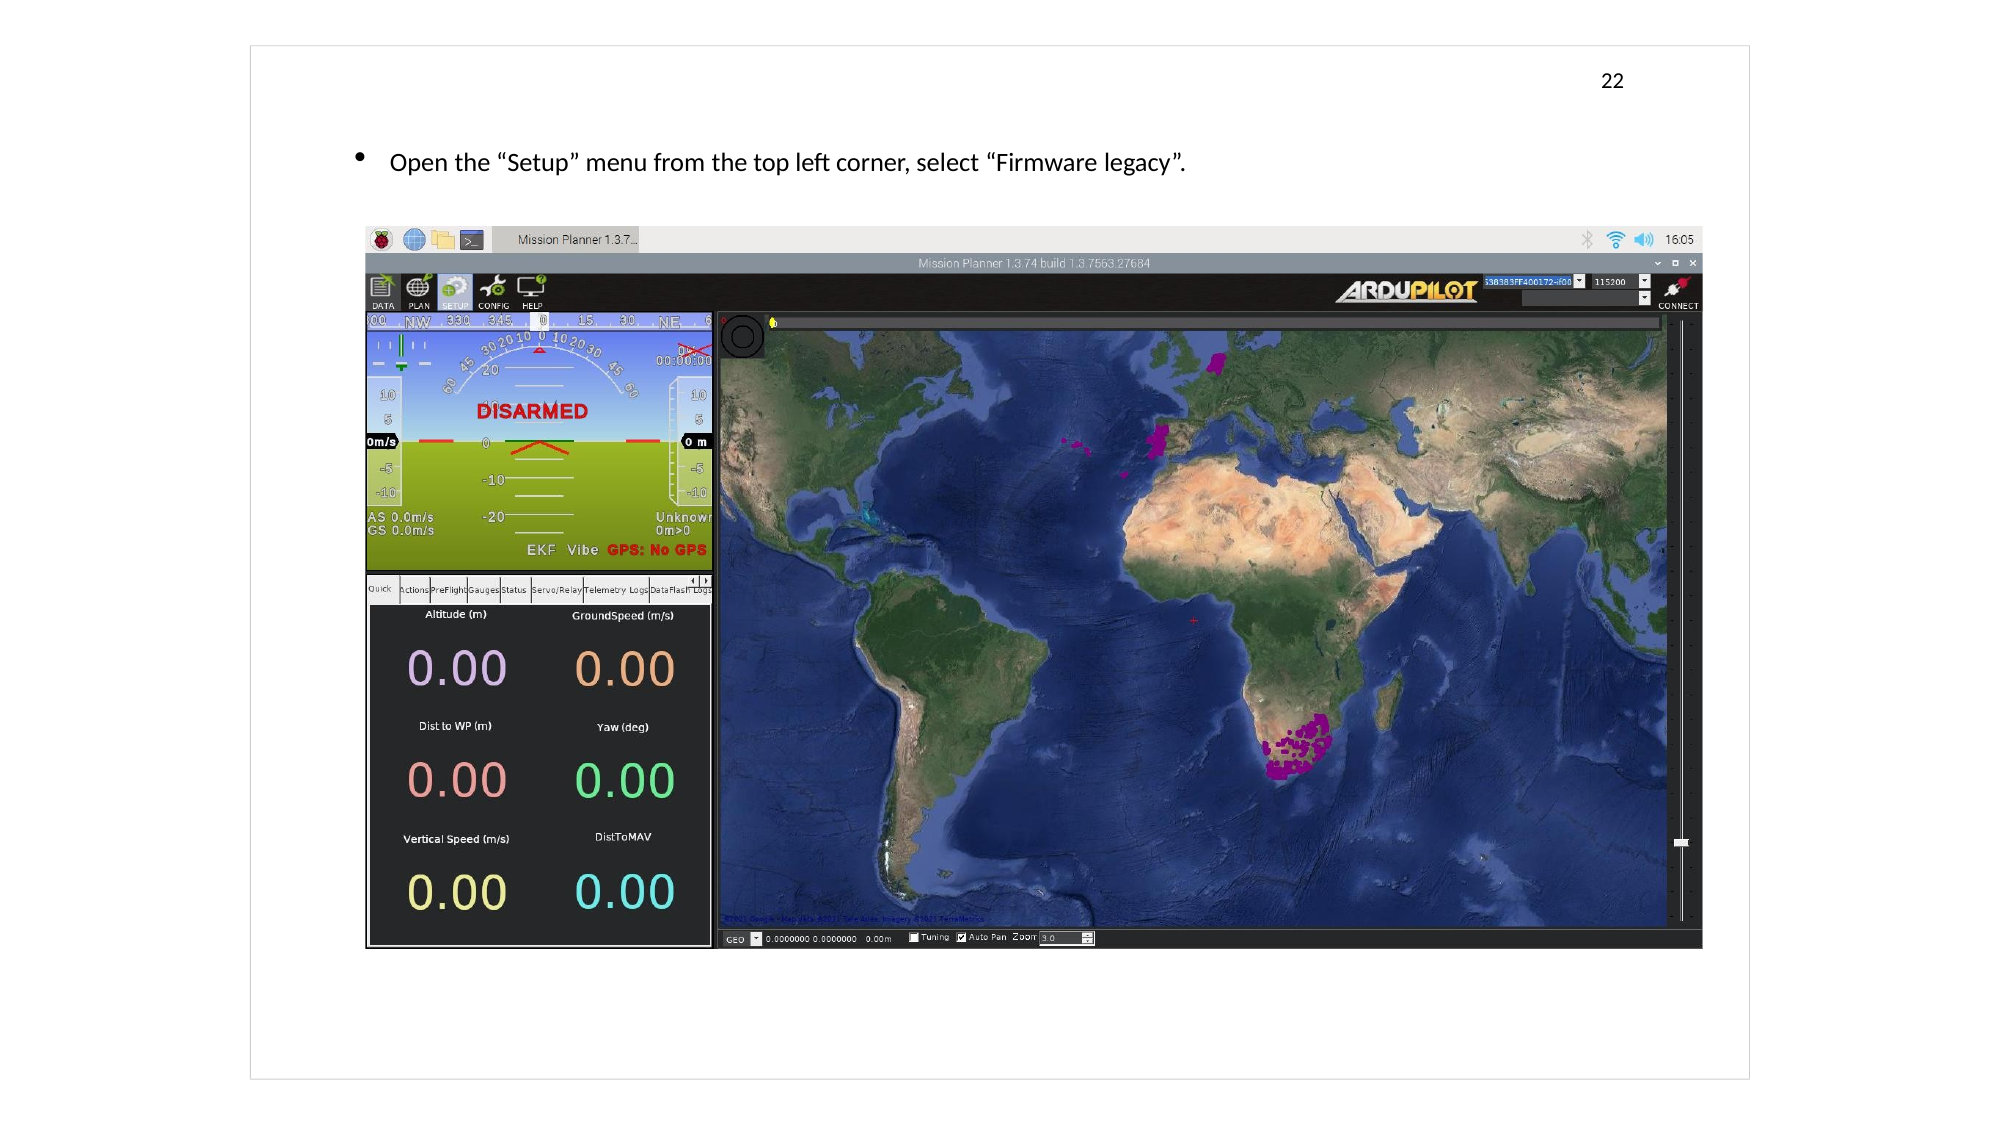

22
Open the “Setup” menu from the top left corner, select “Firmware legacy”.